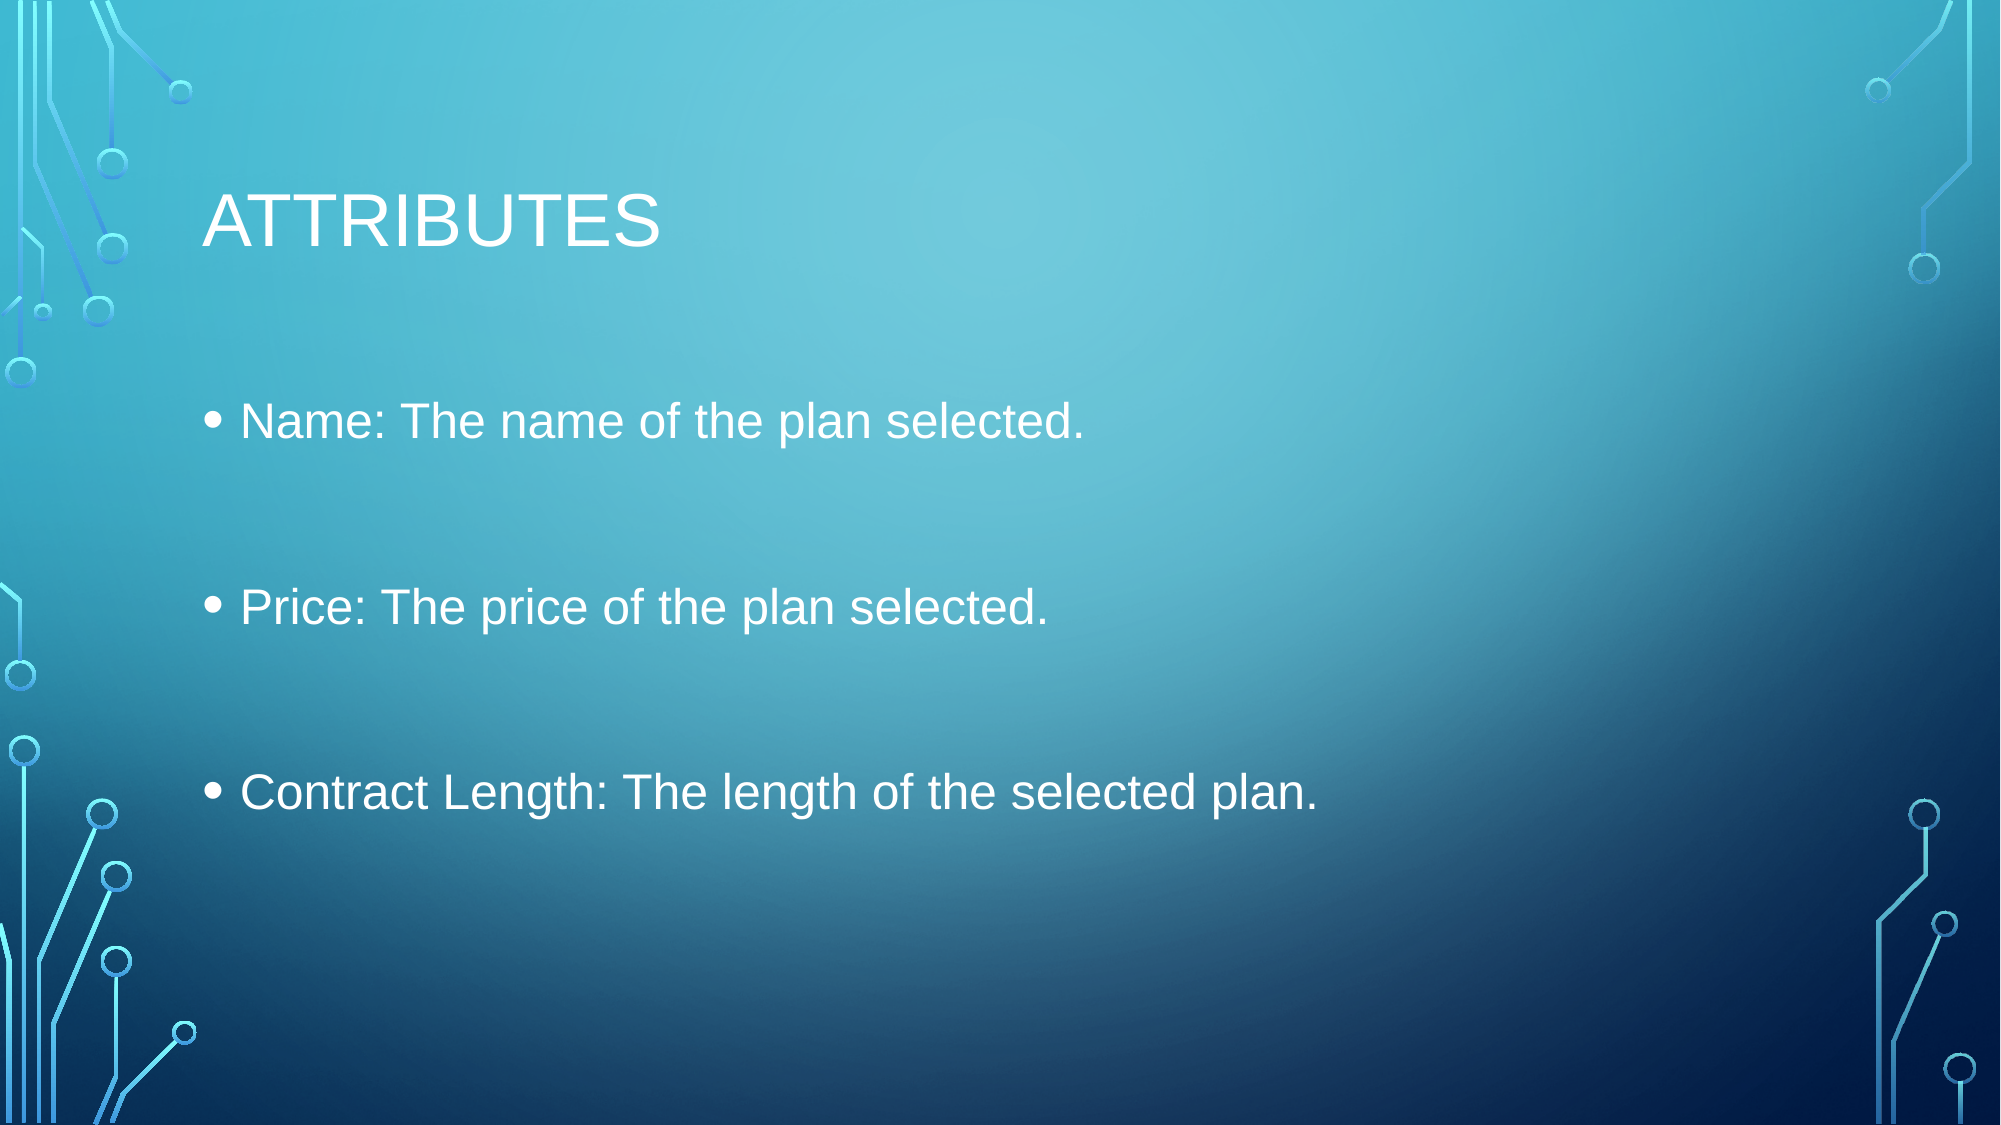

# Attributes
Name: The name of the plan selected.

Price: The price of the plan selected.

Contract Length: The length of the selected plan.